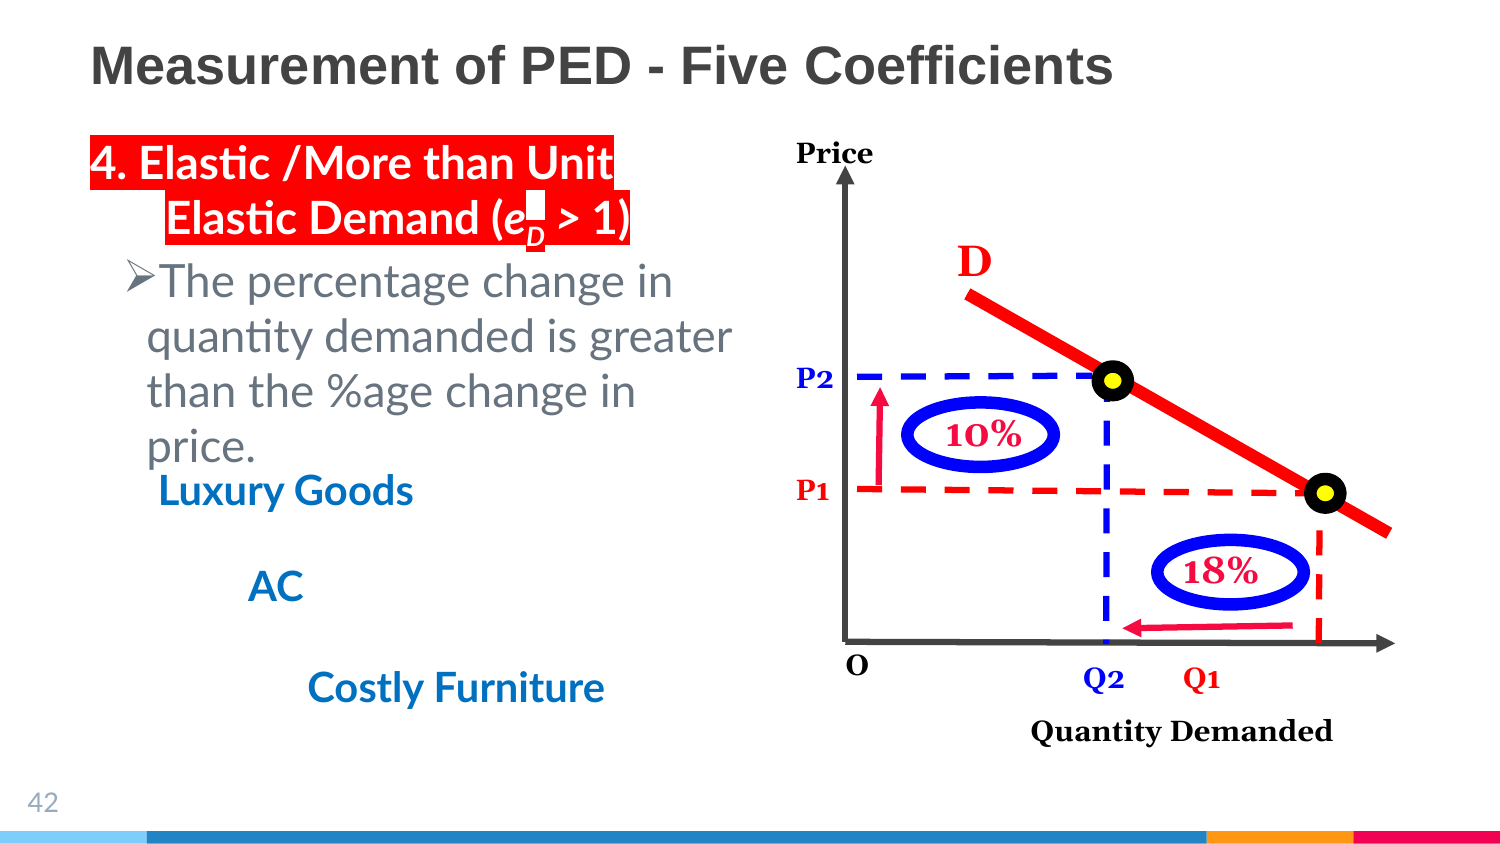

# Measurement of PED - Five Coefficients
4. Elastic /More than Unit Elastic Demand (eD > 1)
The percentage change in quantity demanded is greater than the %age change in price.
Price
D
P2

10%

Luxury Goods
P1

18%

AC
O
Q2
Q1
Costly Furniture
Quantity Demanded
42